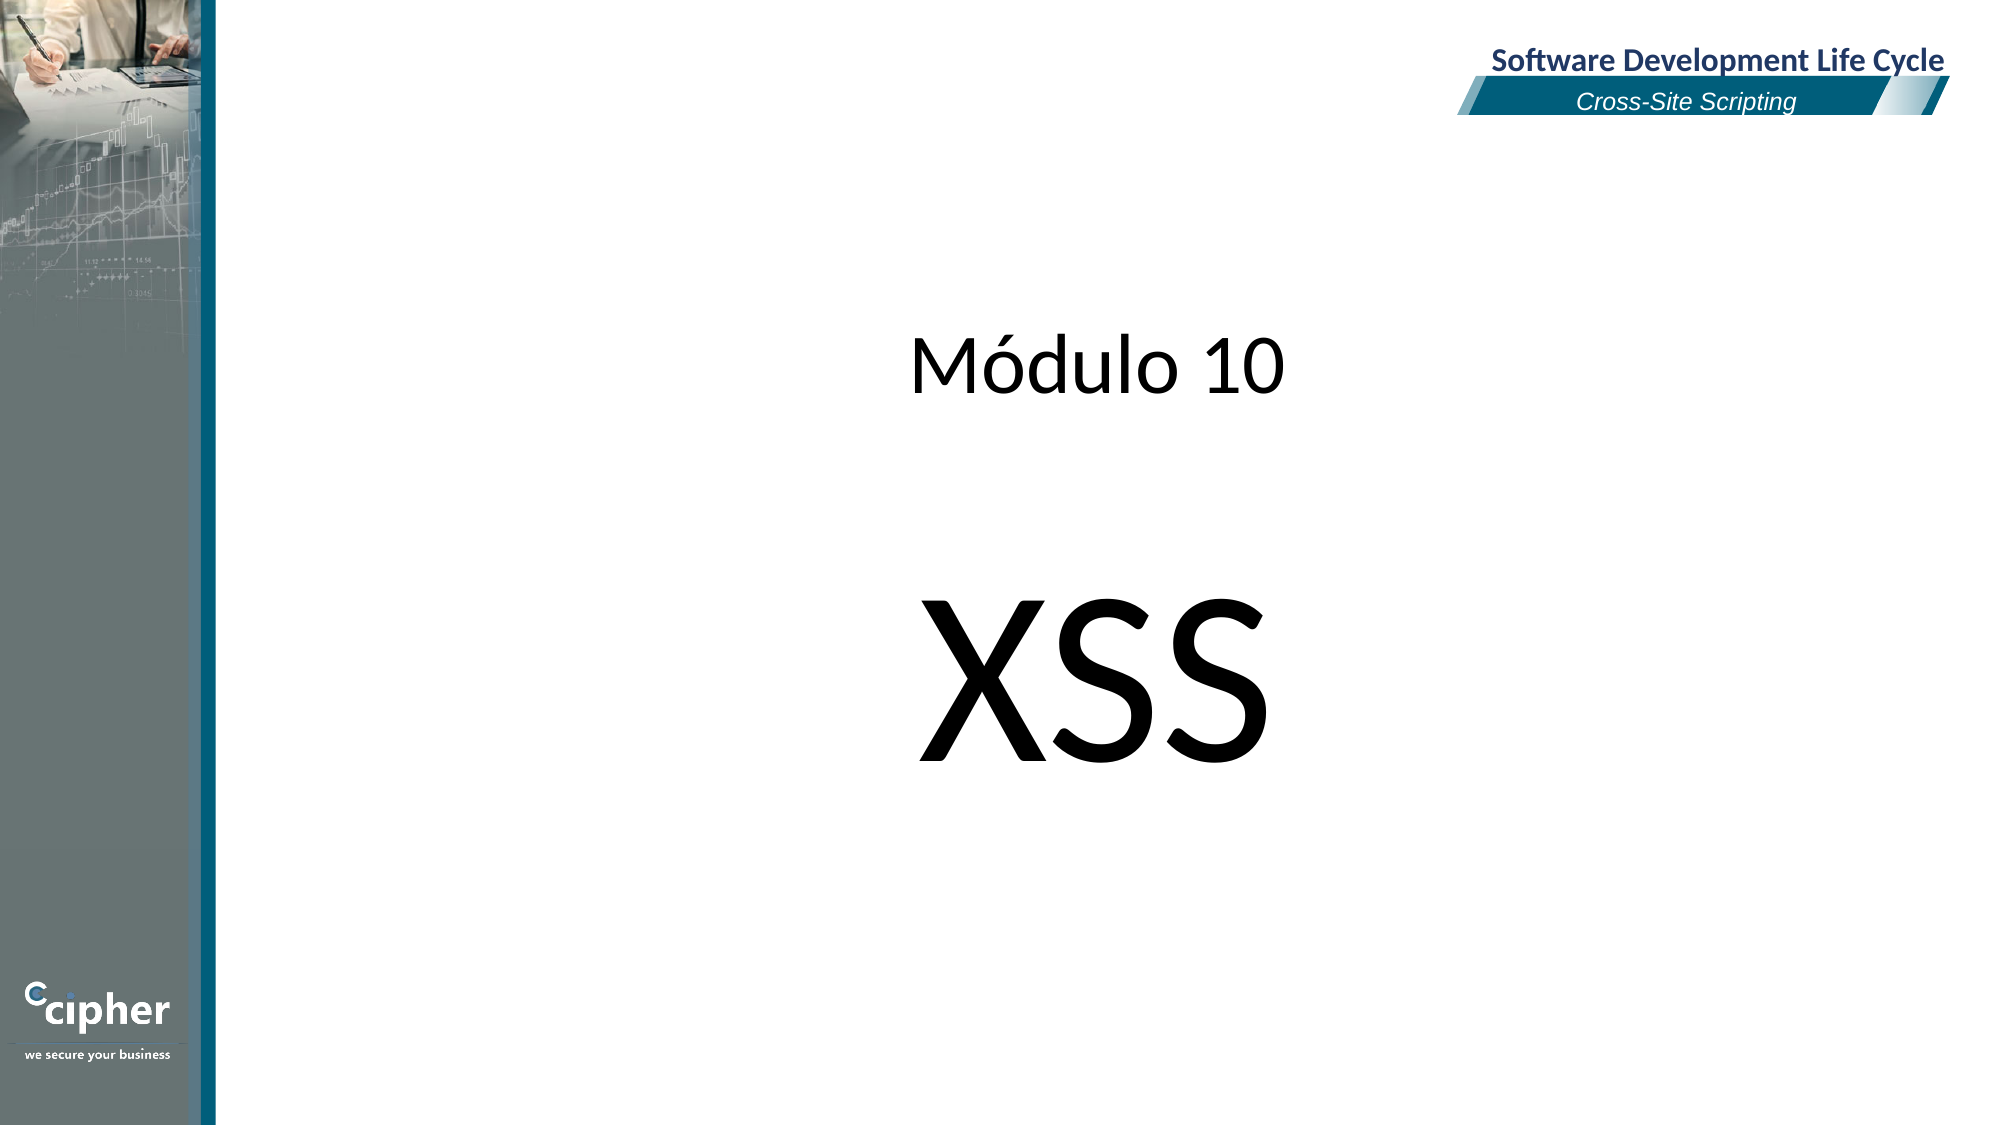

Software Development Life Cycle
Cross-Site Scripting

Módulo 10

XSS